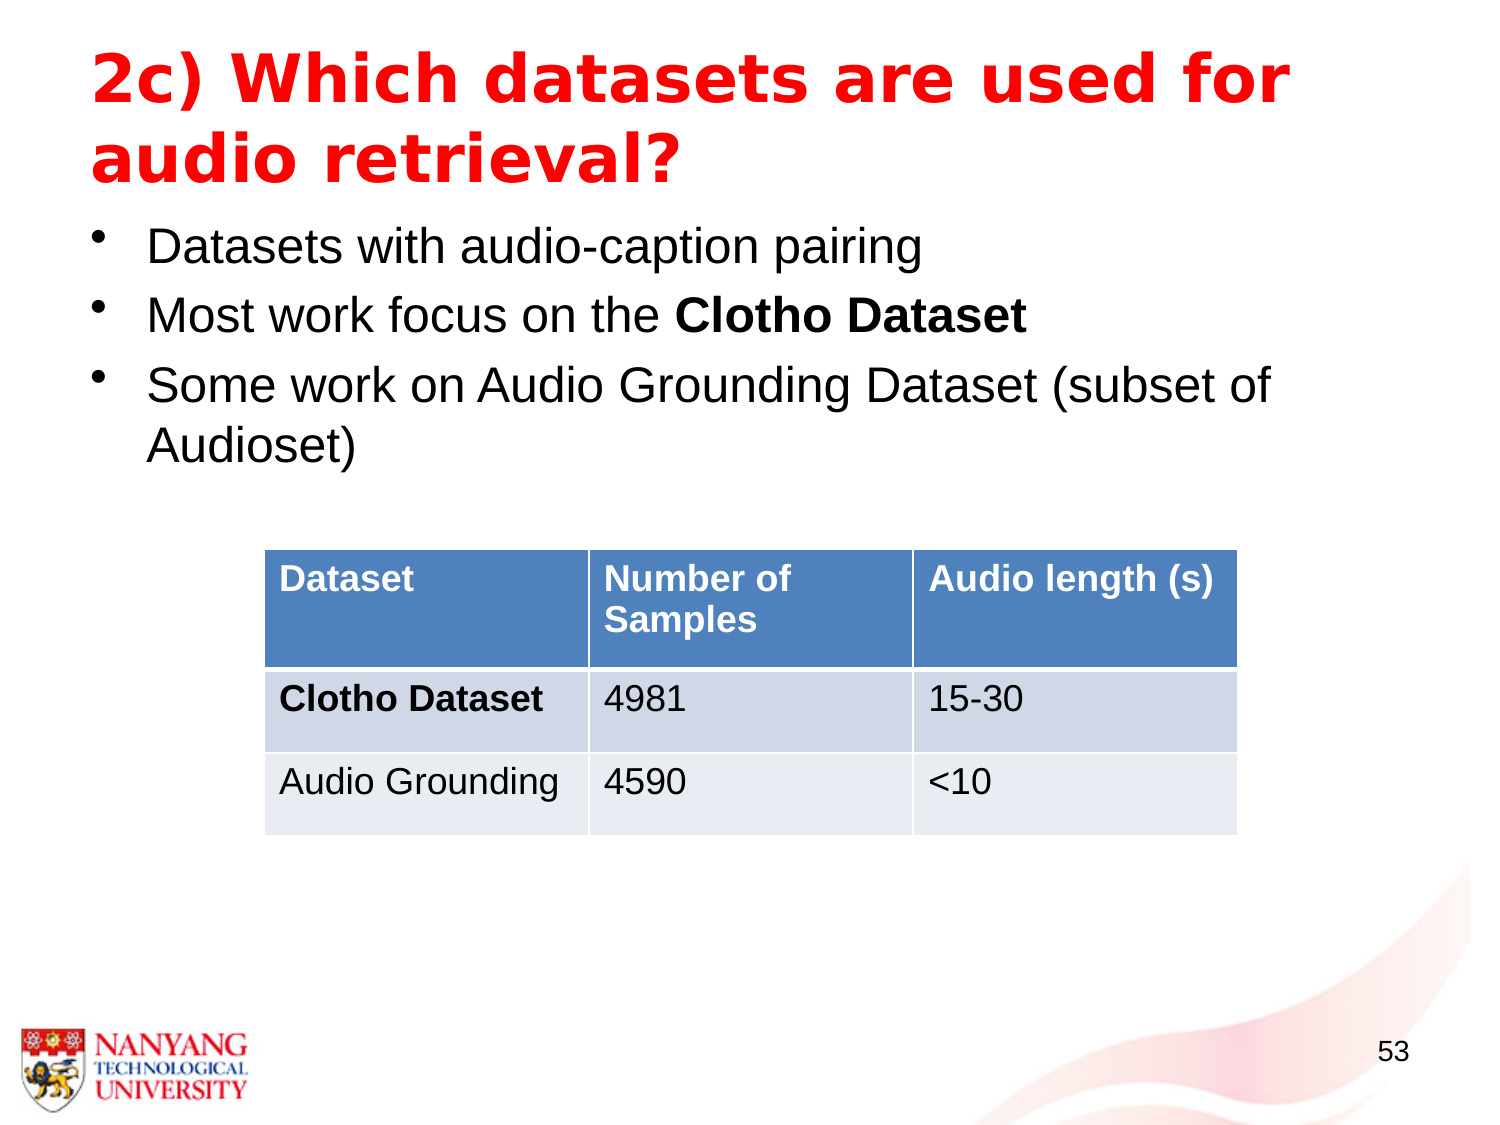

# 2c) Which datasets are used for audio retrieval?
Datasets with audio-caption pairing
Most work focus on the Clotho Dataset
Some work on Audio Grounding Dataset (subset of Audioset)

| Dataset | Number of Samples | Audio length (s) |
| --- | --- | --- |
| Clotho Dataset | 4981 | 15-30 |
| Audio Grounding | 4590 | <10 |
53